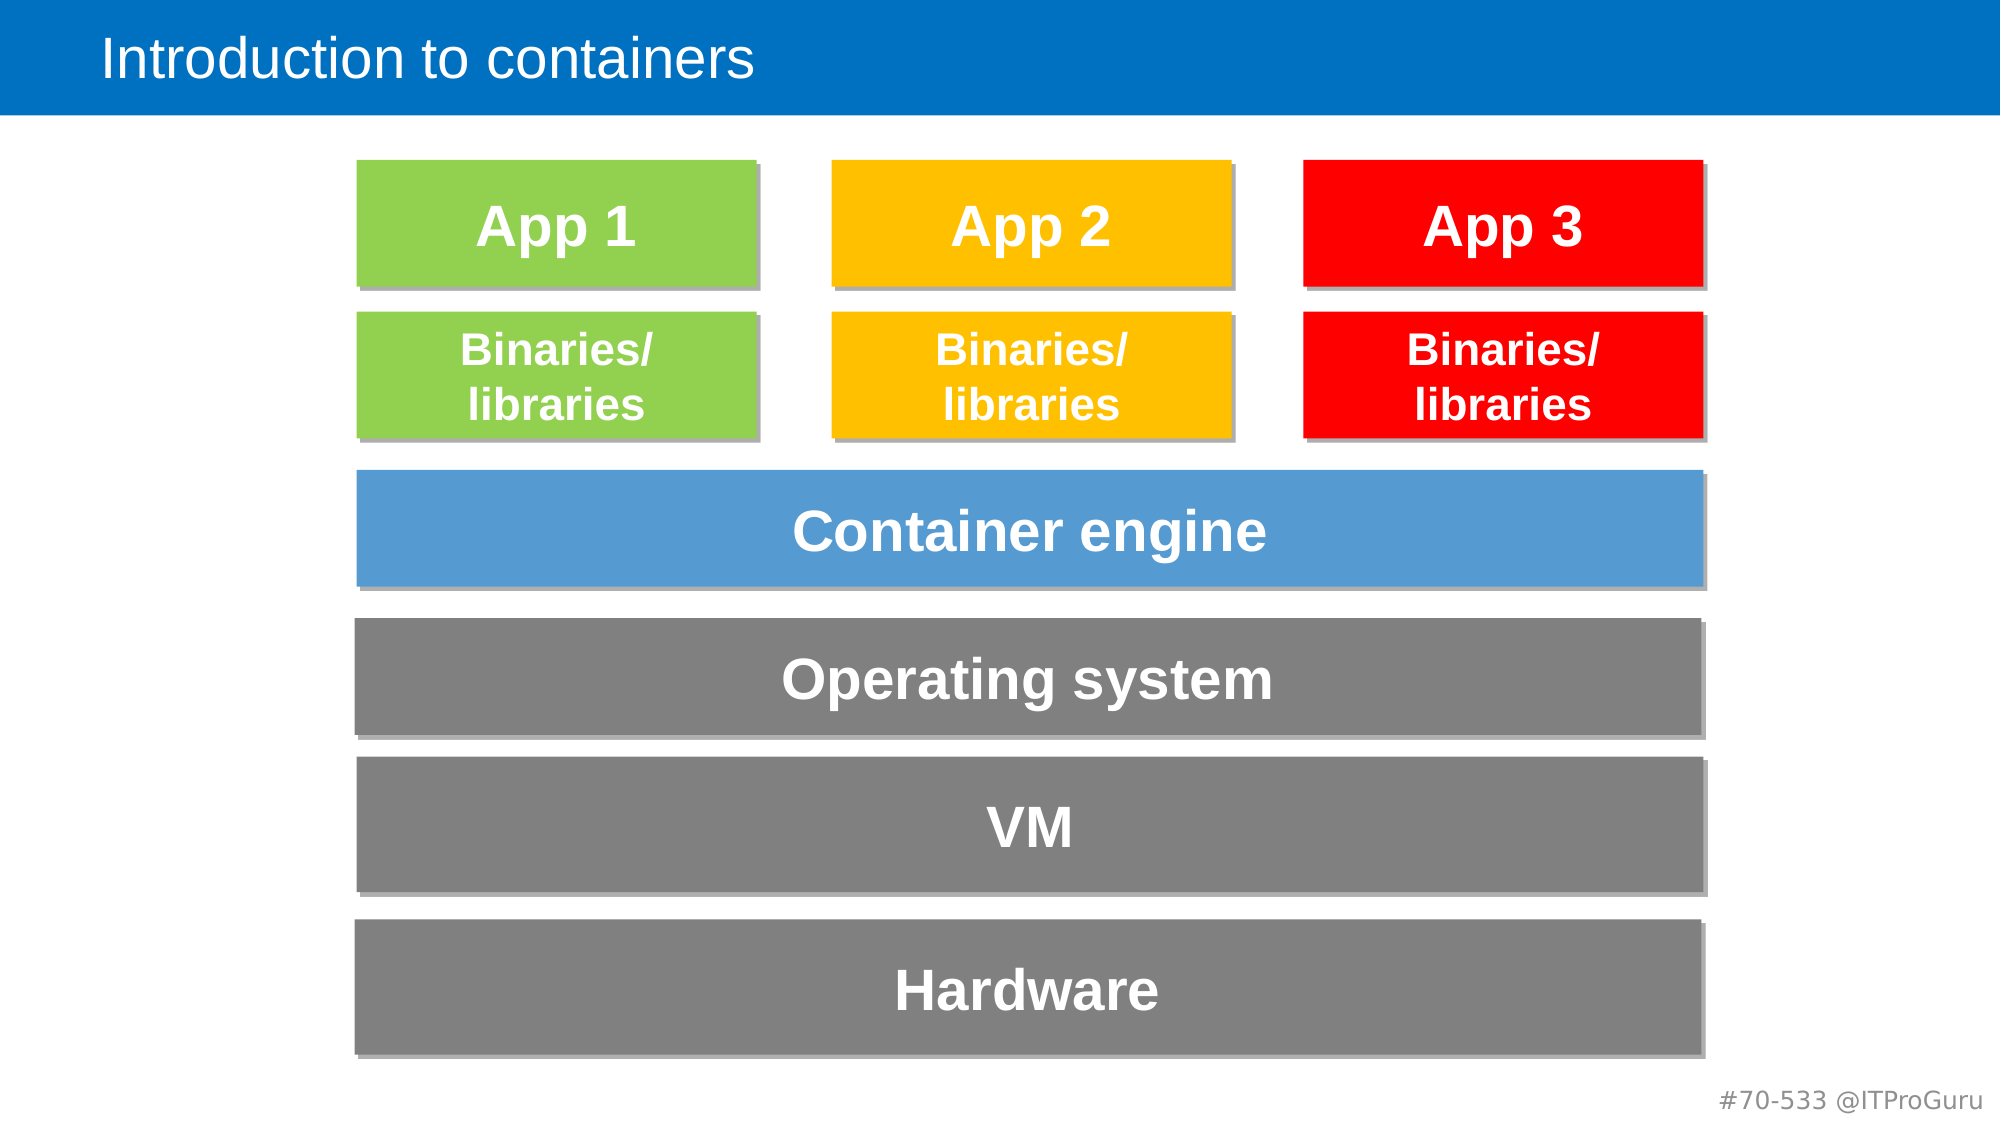

# Introduction to containers
App 1
App 2
App 3
Binaries/libraries
Binaries/libraries
Binaries/libraries
Container engine
Operating system

VM

Hardware